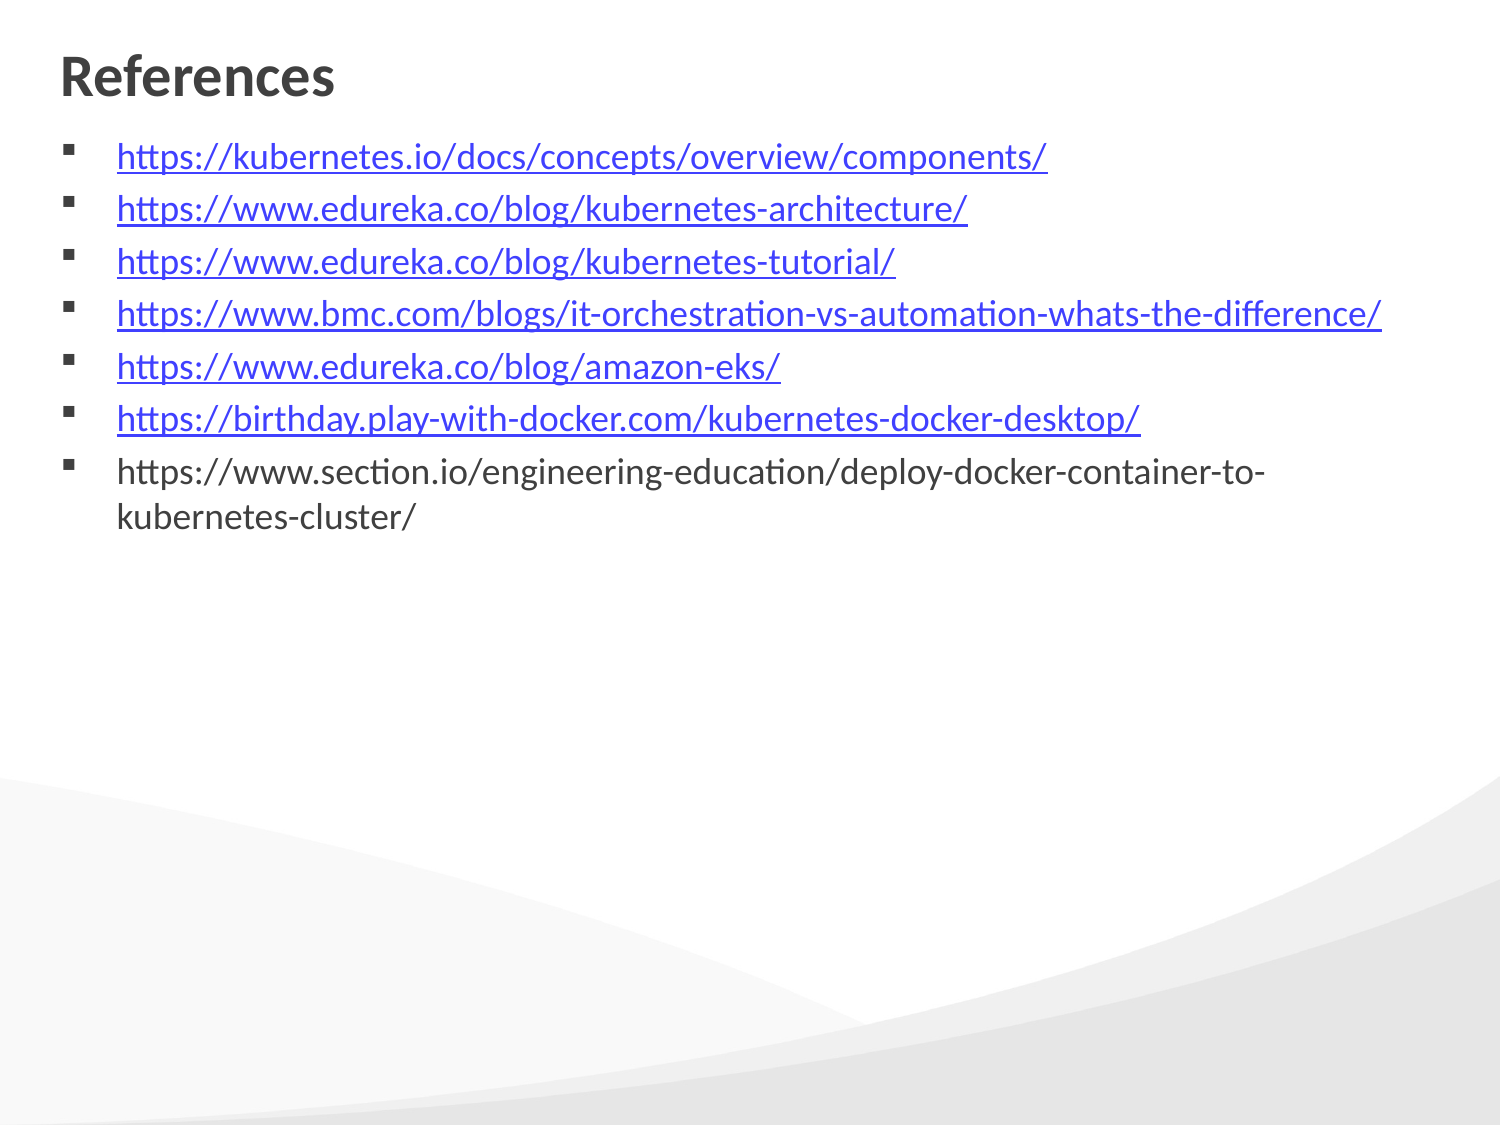

# References
https://kubernetes.io/docs/concepts/overview/components/
https://www.edureka.co/blog/kubernetes-architecture/
https://www.edureka.co/blog/kubernetes-tutorial/
https://www.bmc.com/blogs/it-orchestration-vs-automation-whats-the-difference/
https://www.edureka.co/blog/amazon-eks/
https://birthday.play-with-docker.com/kubernetes-docker-desktop/
https://www.section.io/engineering-education/deploy-docker-container-to-kubernetes-cluster/